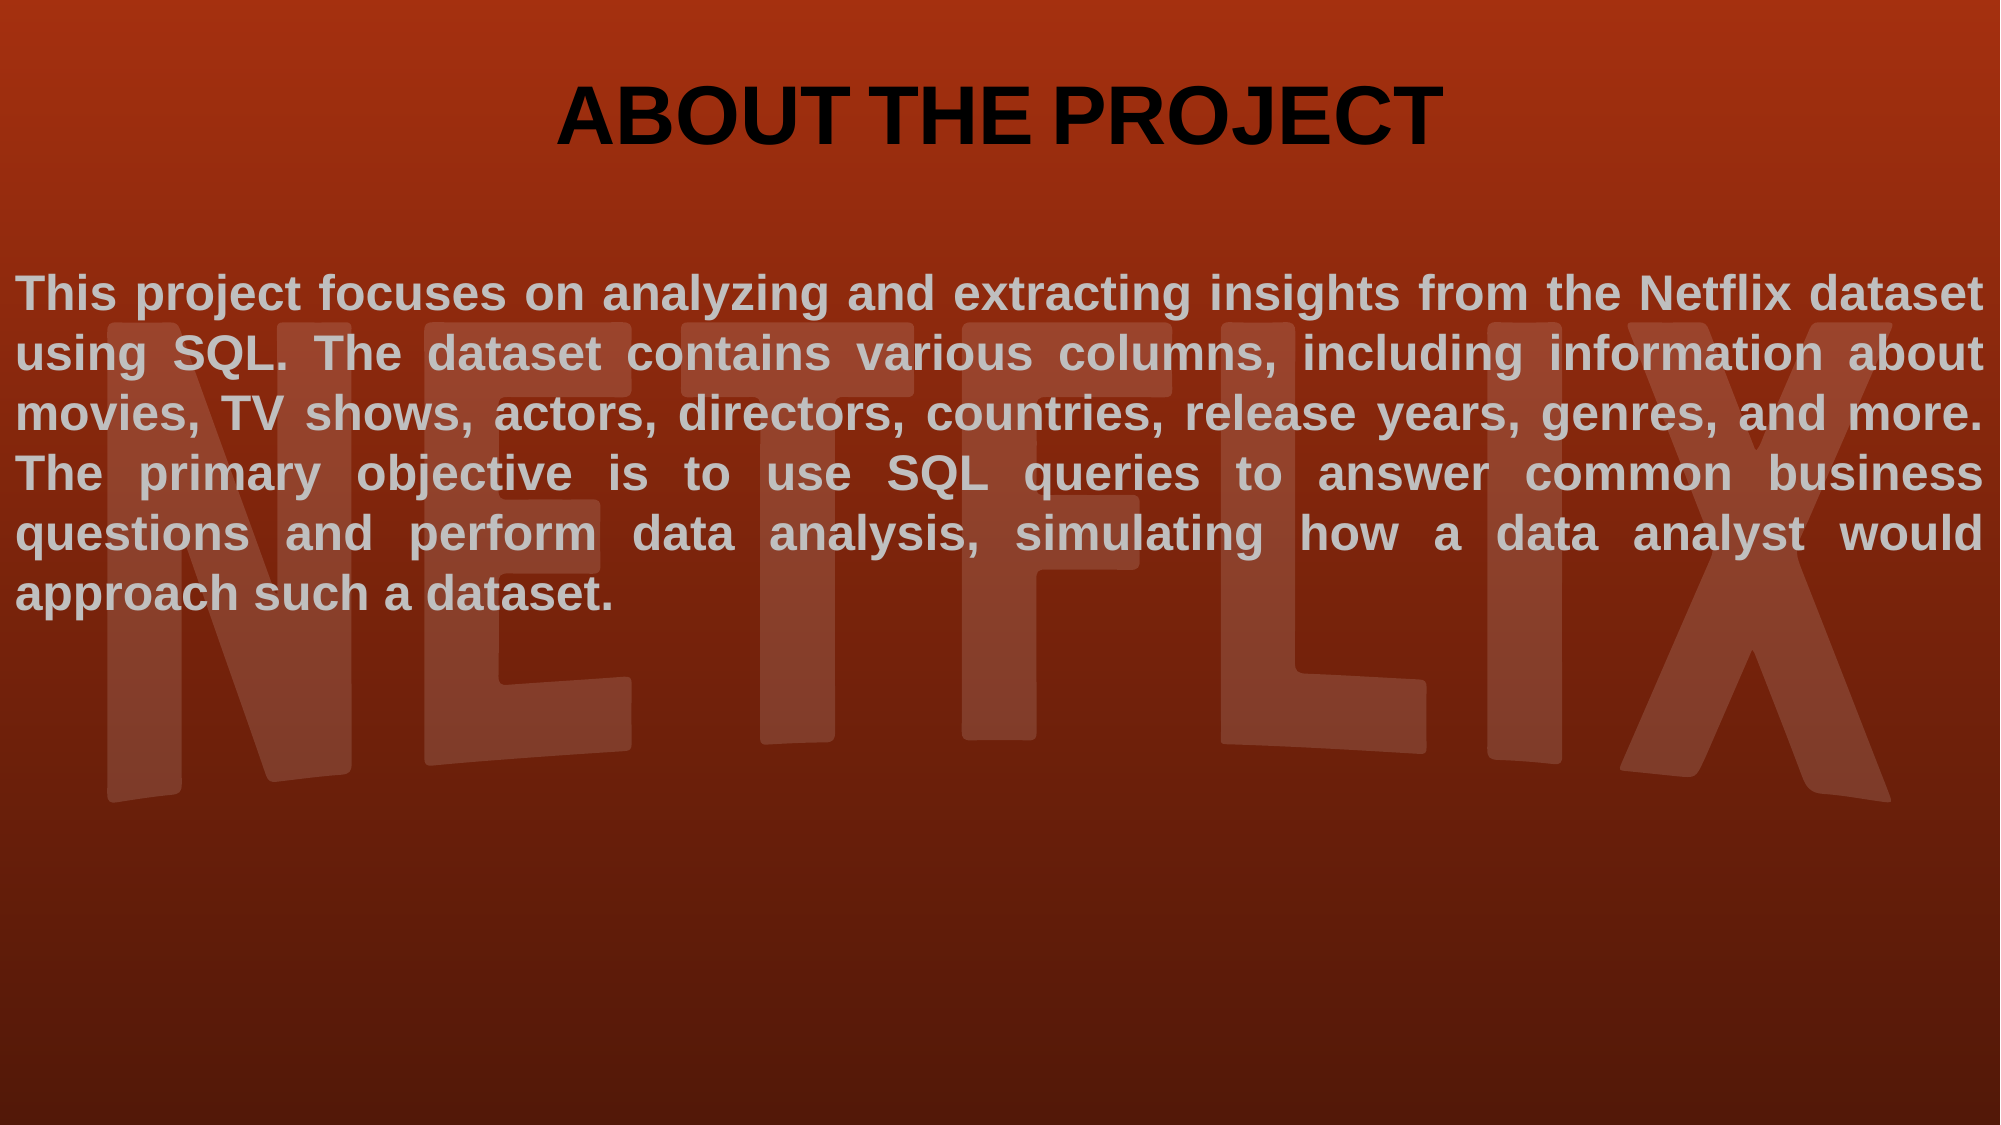

ABOUT  THE  PROJECT

This project focuses on analyzing and extracting insights from the Netflix dataset using SQL. The dataset contains various columns, including information about movies, TV shows, actors, directors, countries, release years, genres, and more. The primary objective is to use SQL queries to answer common business questions and perform data analysis, simulating how a data analyst would approach such a dataset.